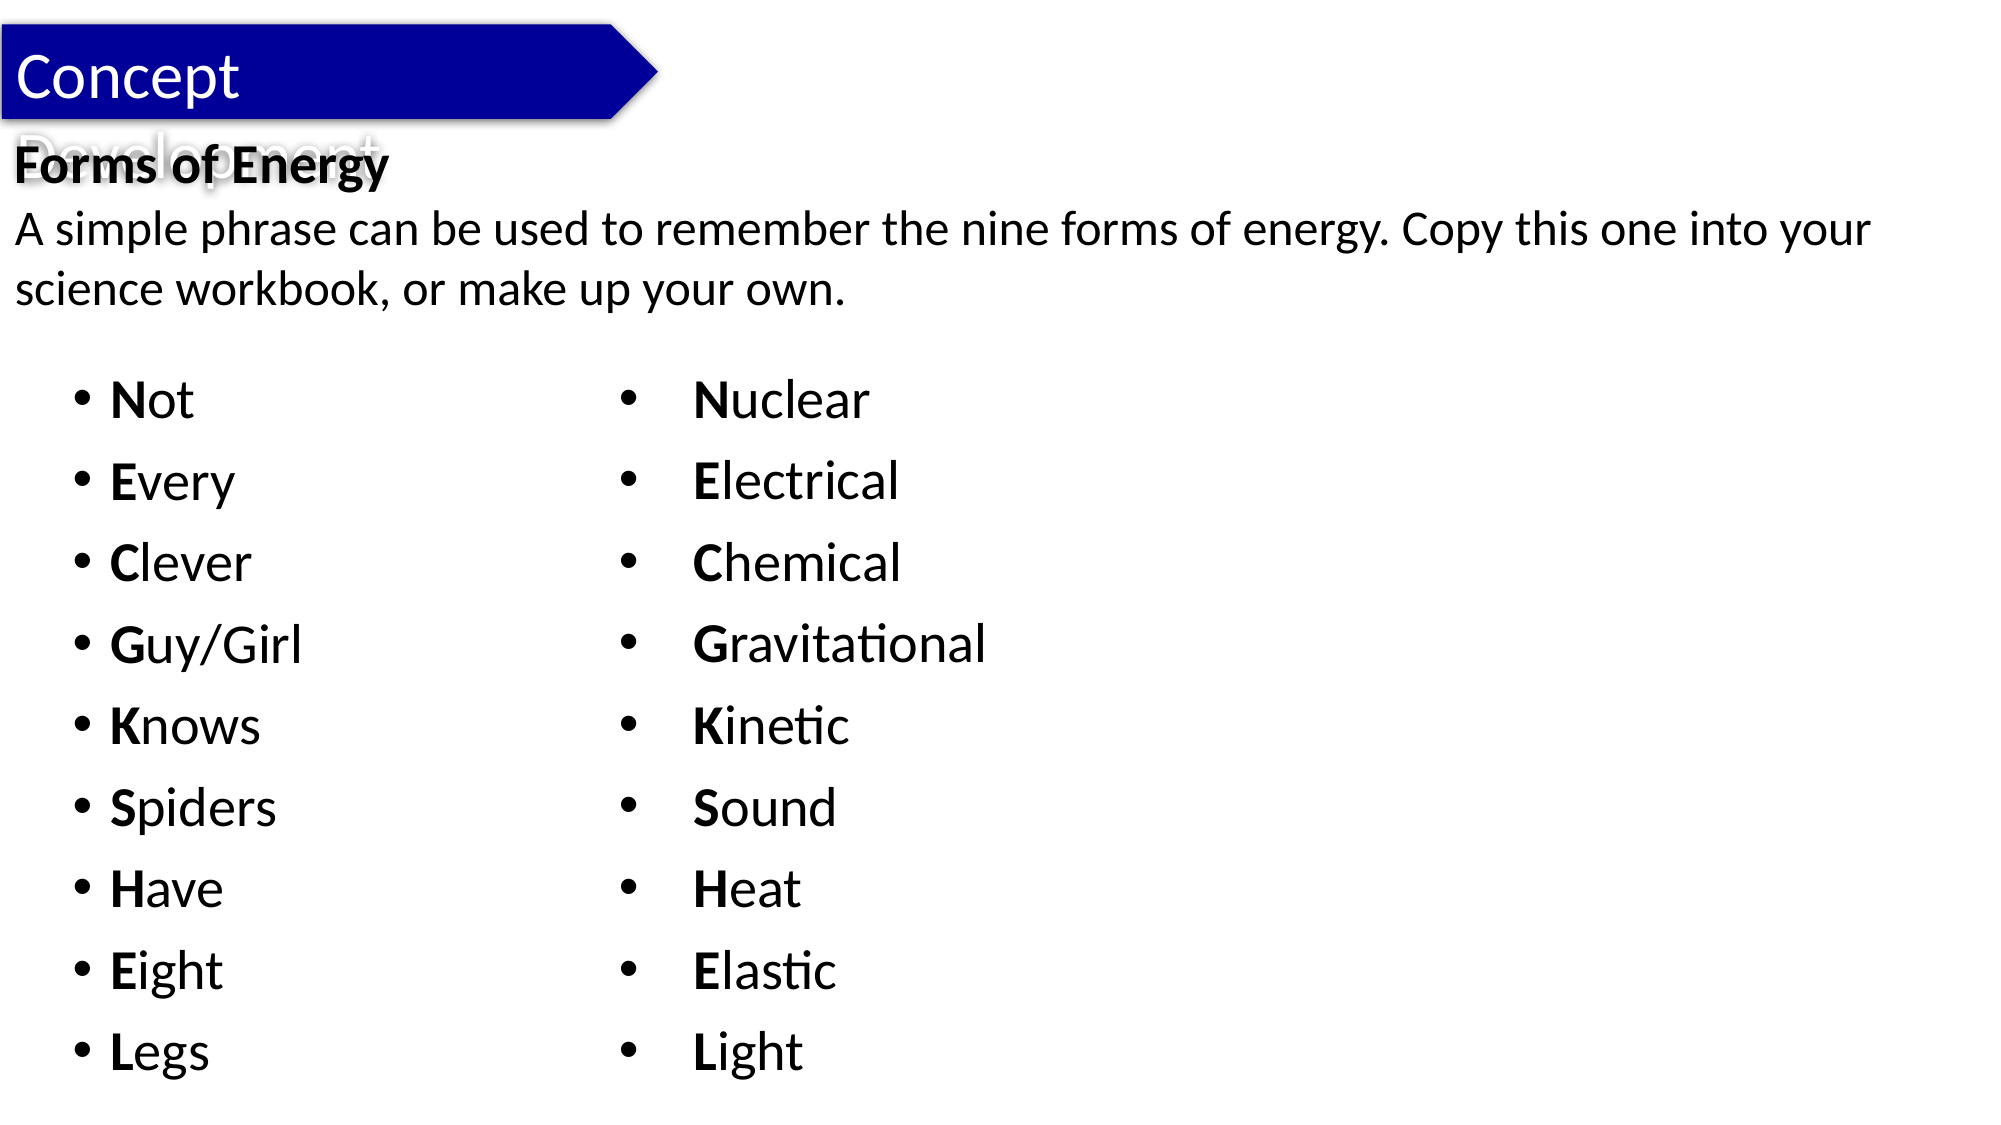

Concept Development
Forms of Energy
A simple phrase can be used to remember the nine forms of energy. Copy this one into your science workbook, or make up your own.

Not
Every
Clever
Guy/Girl
Knows
Spiders
Have
Eight
Legs
Nuclear
Electrical
Chemical
Gravitational
Kinetic
Sound
Heat
Elastic
Light